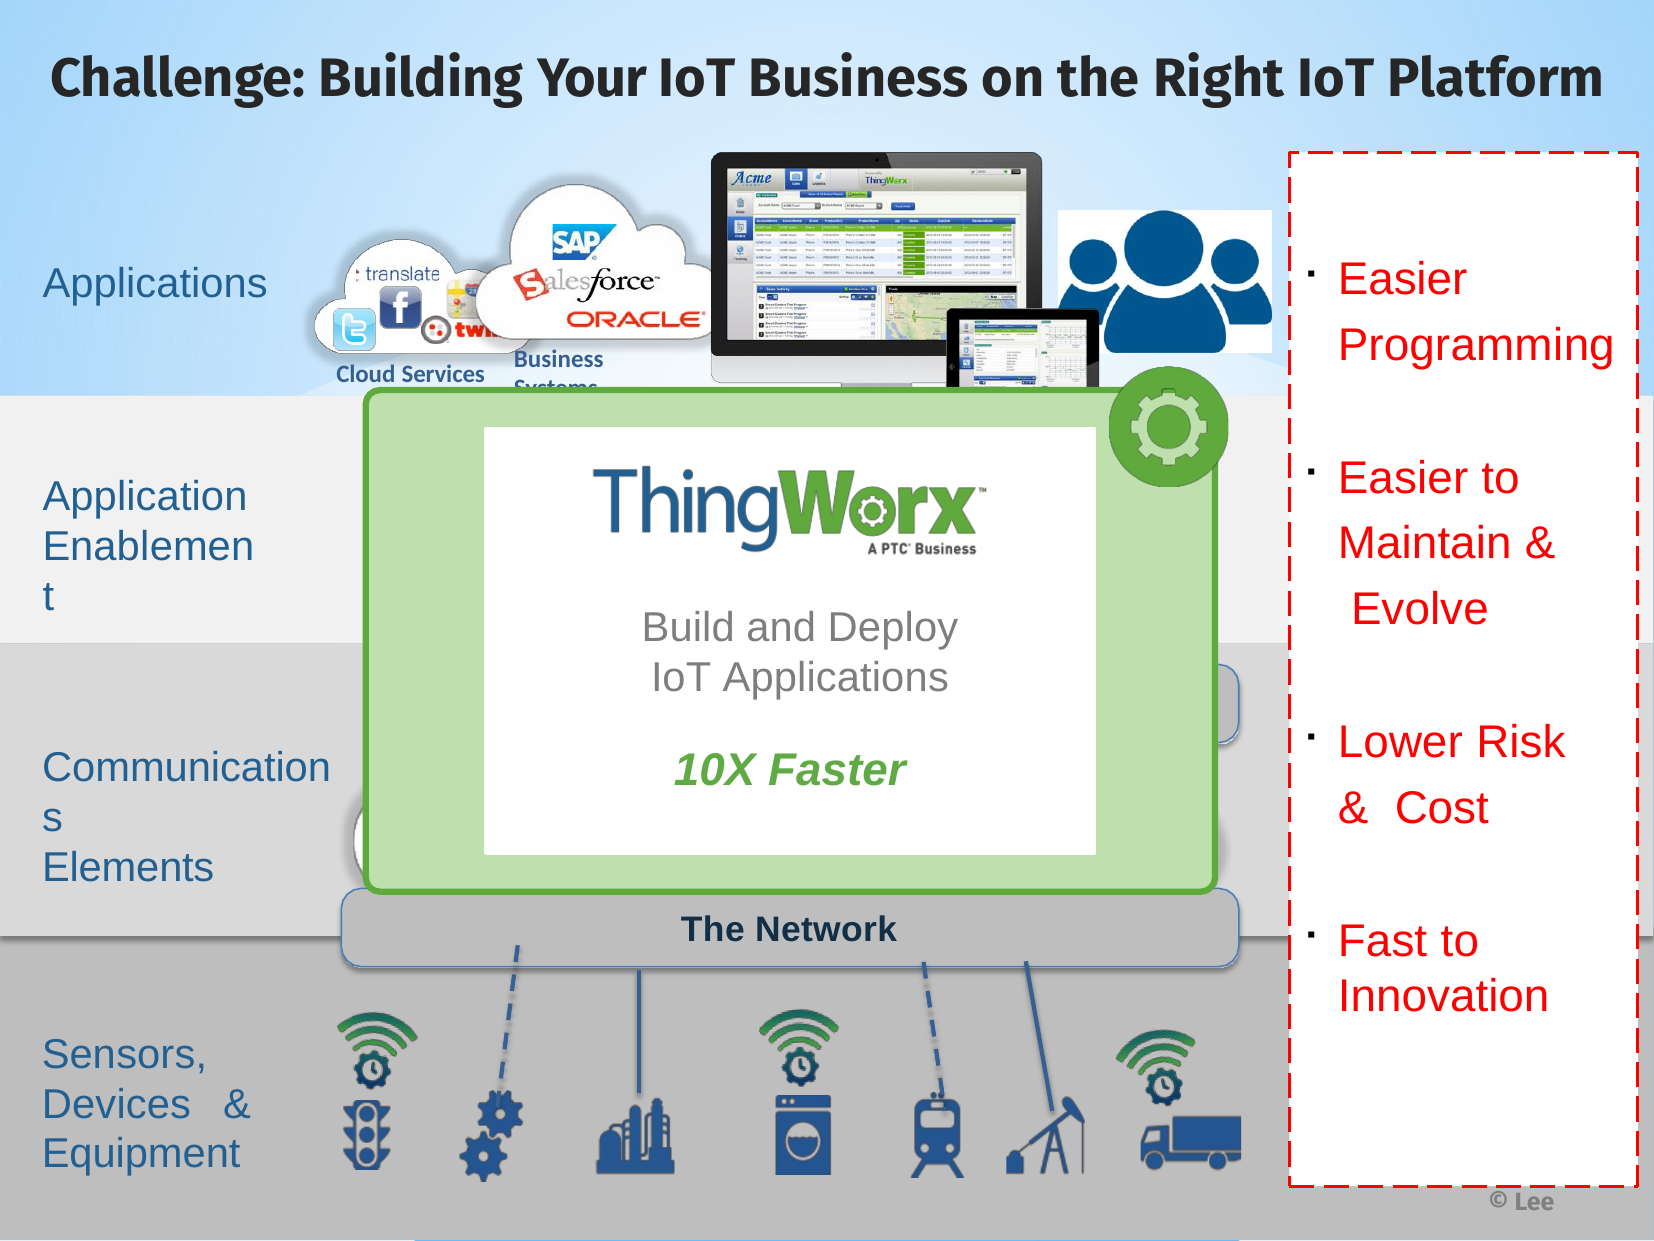

# Challenge: Building Your IoT Business on the Right IoT Platform

Easier Programming
Easier to  Maintain &  Evolve
Lower Risk &  Cost
Fast to Innovation

Applications

Business Systems
Cloud Services

Build and Deploy
IoT Applications
10X Faster

?
Application  Enablement

Wireless Provisioning

Communications
Elements
Device
Clouds
Internet
Mobile
Networks

The Network

4

Sensors,
Devices
&

Equipment
IUPUI
94
© Lee